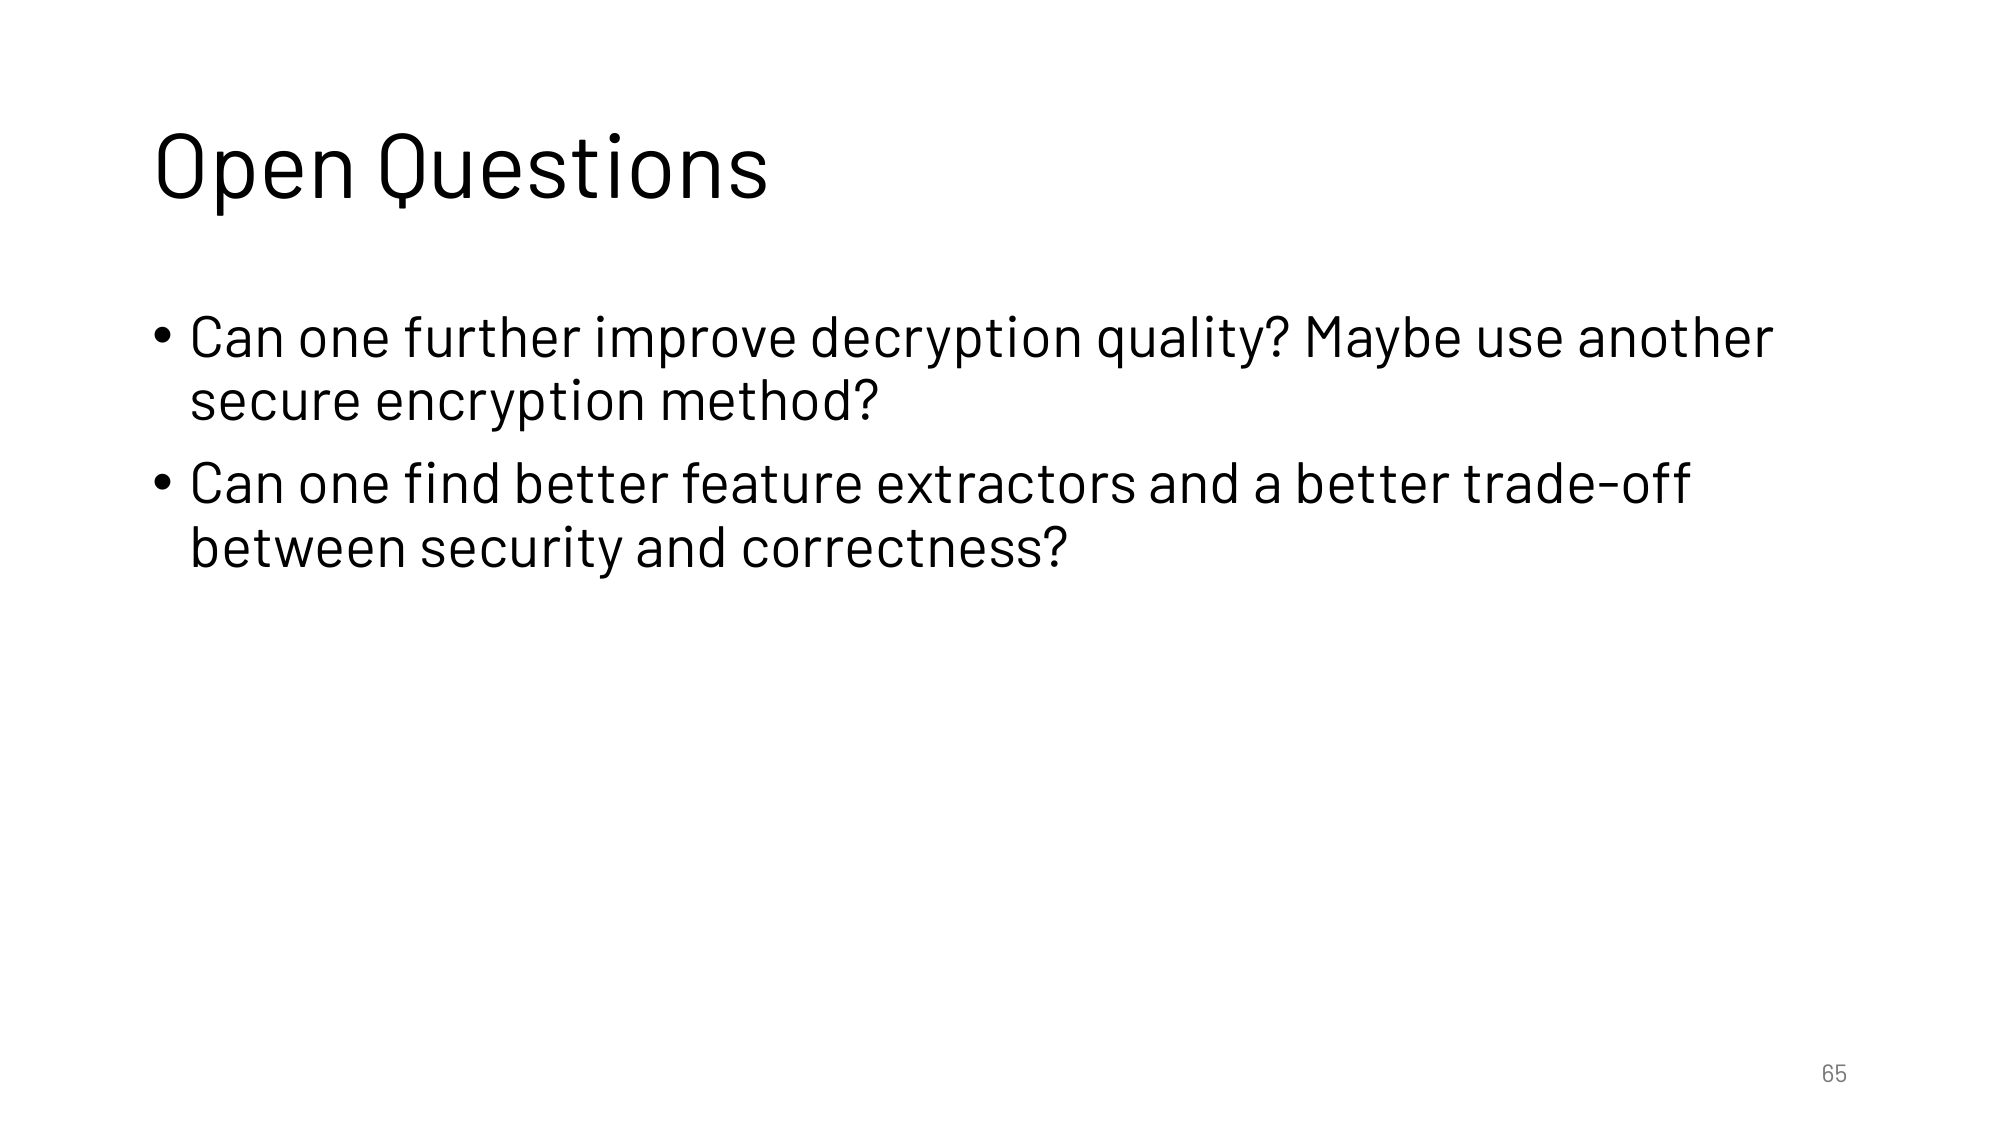

# Open Questions
Can one further improve decryption quality? Maybe use another secure encryption method?
Can one find better feature extractors and a better trade-off between security and correctness?
65